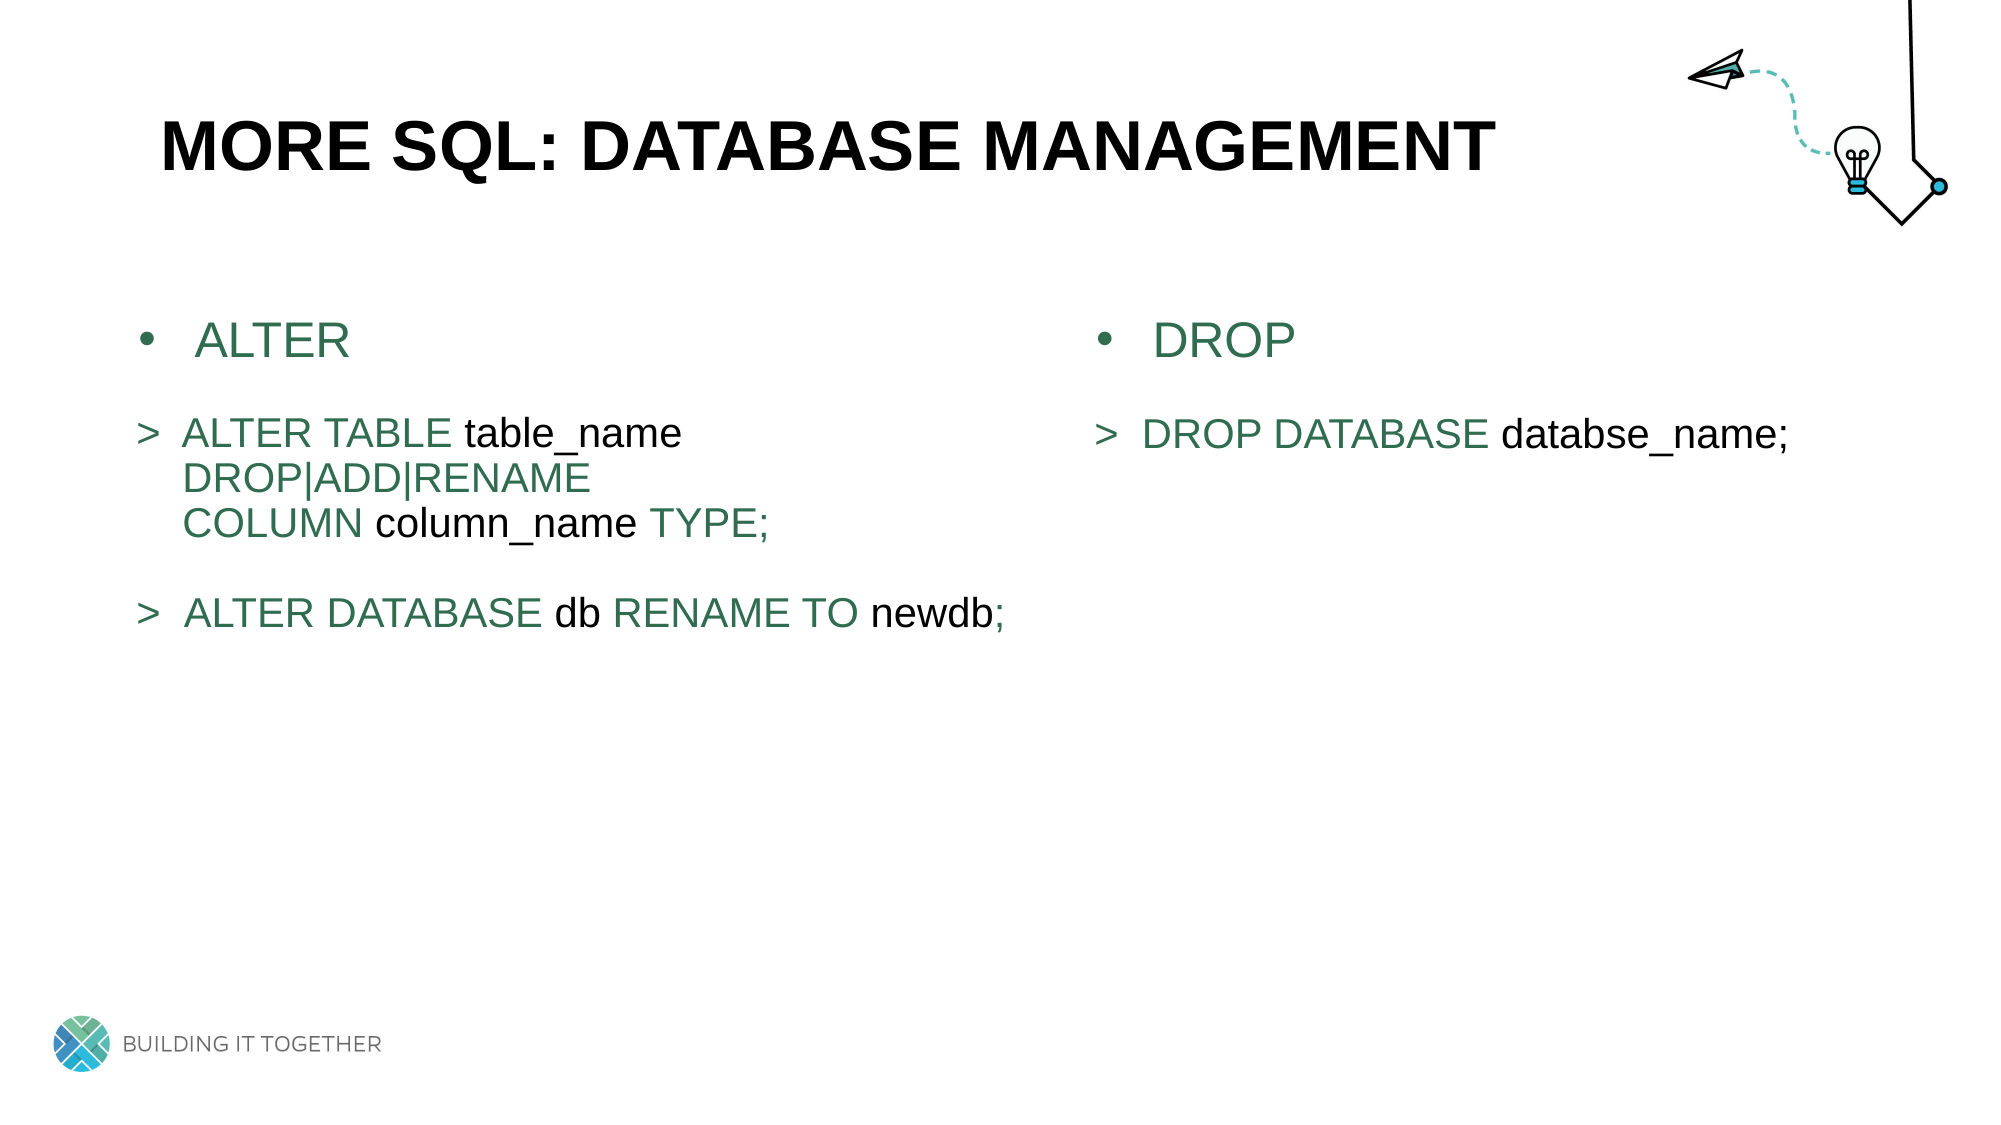

# More Sql: database management
ALTER
DROP
>  DROP DATABASE databse_name;
>  ALTER TABLE table_name
    DROP|ADD|RENAME
    COLUMN column_name TYPE;
>  ALTER DATABASE db RENAME TO newdb;